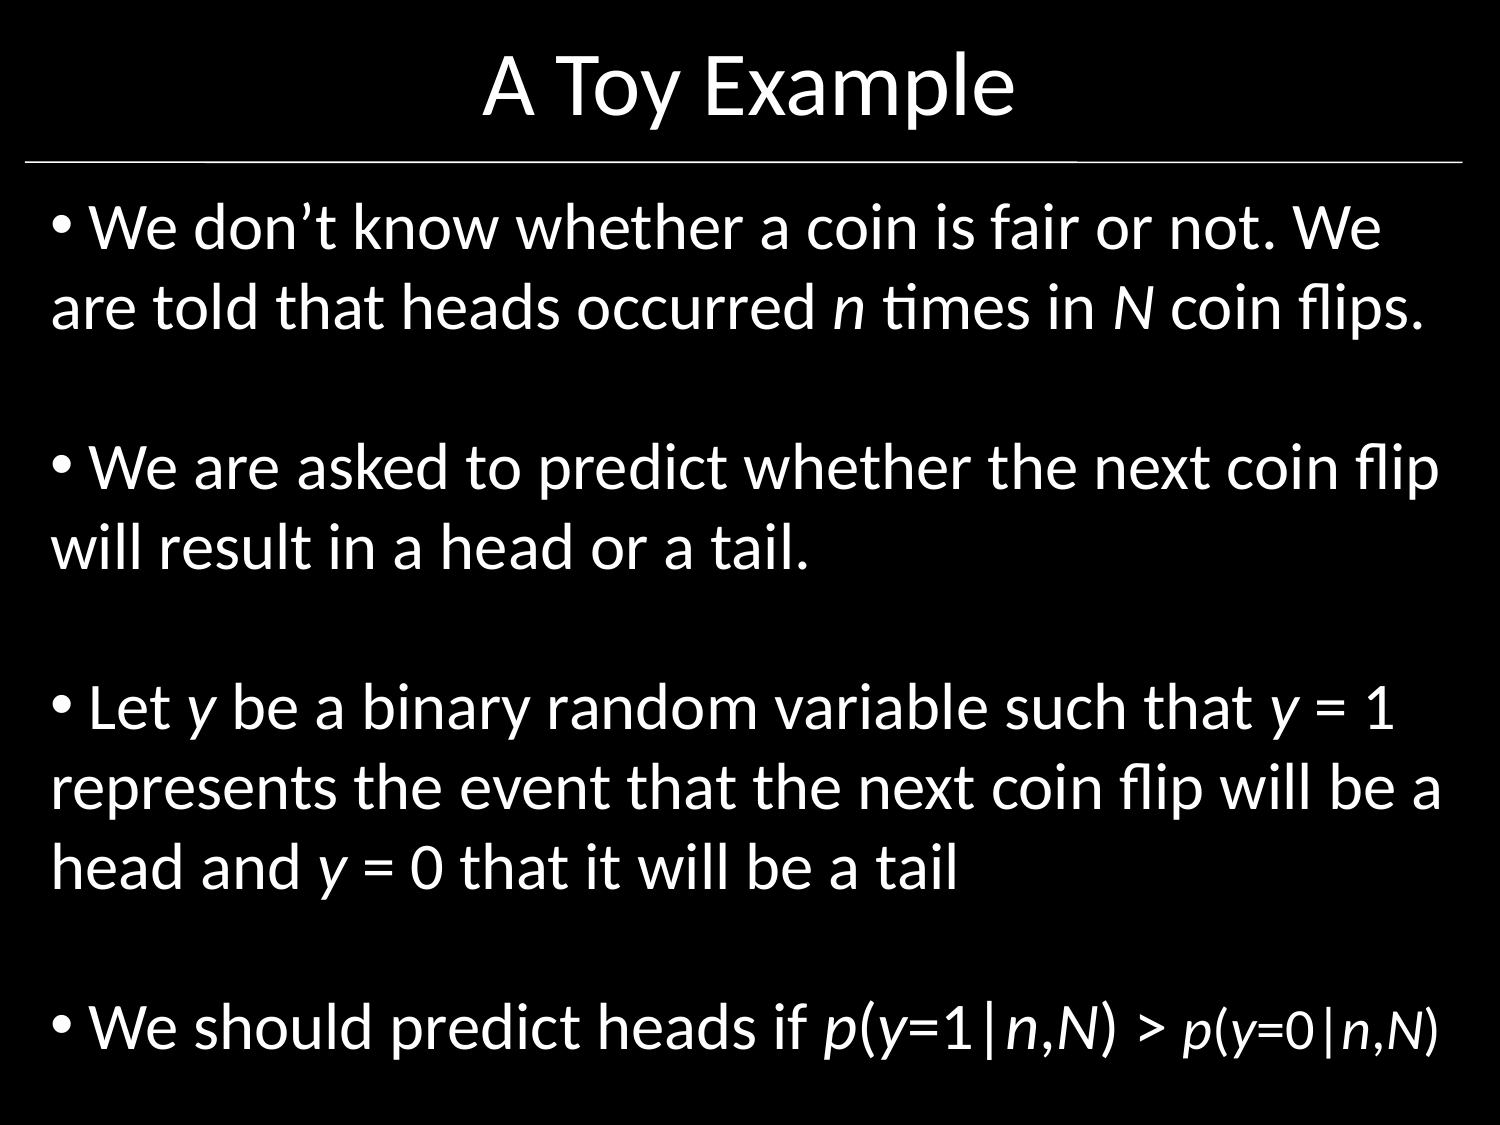

# A Toy Example

 We don’t know whether a coin is fair or not. We are told that heads occurred n times in N coin flips.

 We are asked to predict whether the next coin flip will result in a head or a tail.

 Let y be a binary random variable such that y = 1 represents the event that the next coin flip will be a head and y = 0 that it will be a tail

 We should predict heads if p(y=1|n,N) > p(y=0|n,N)